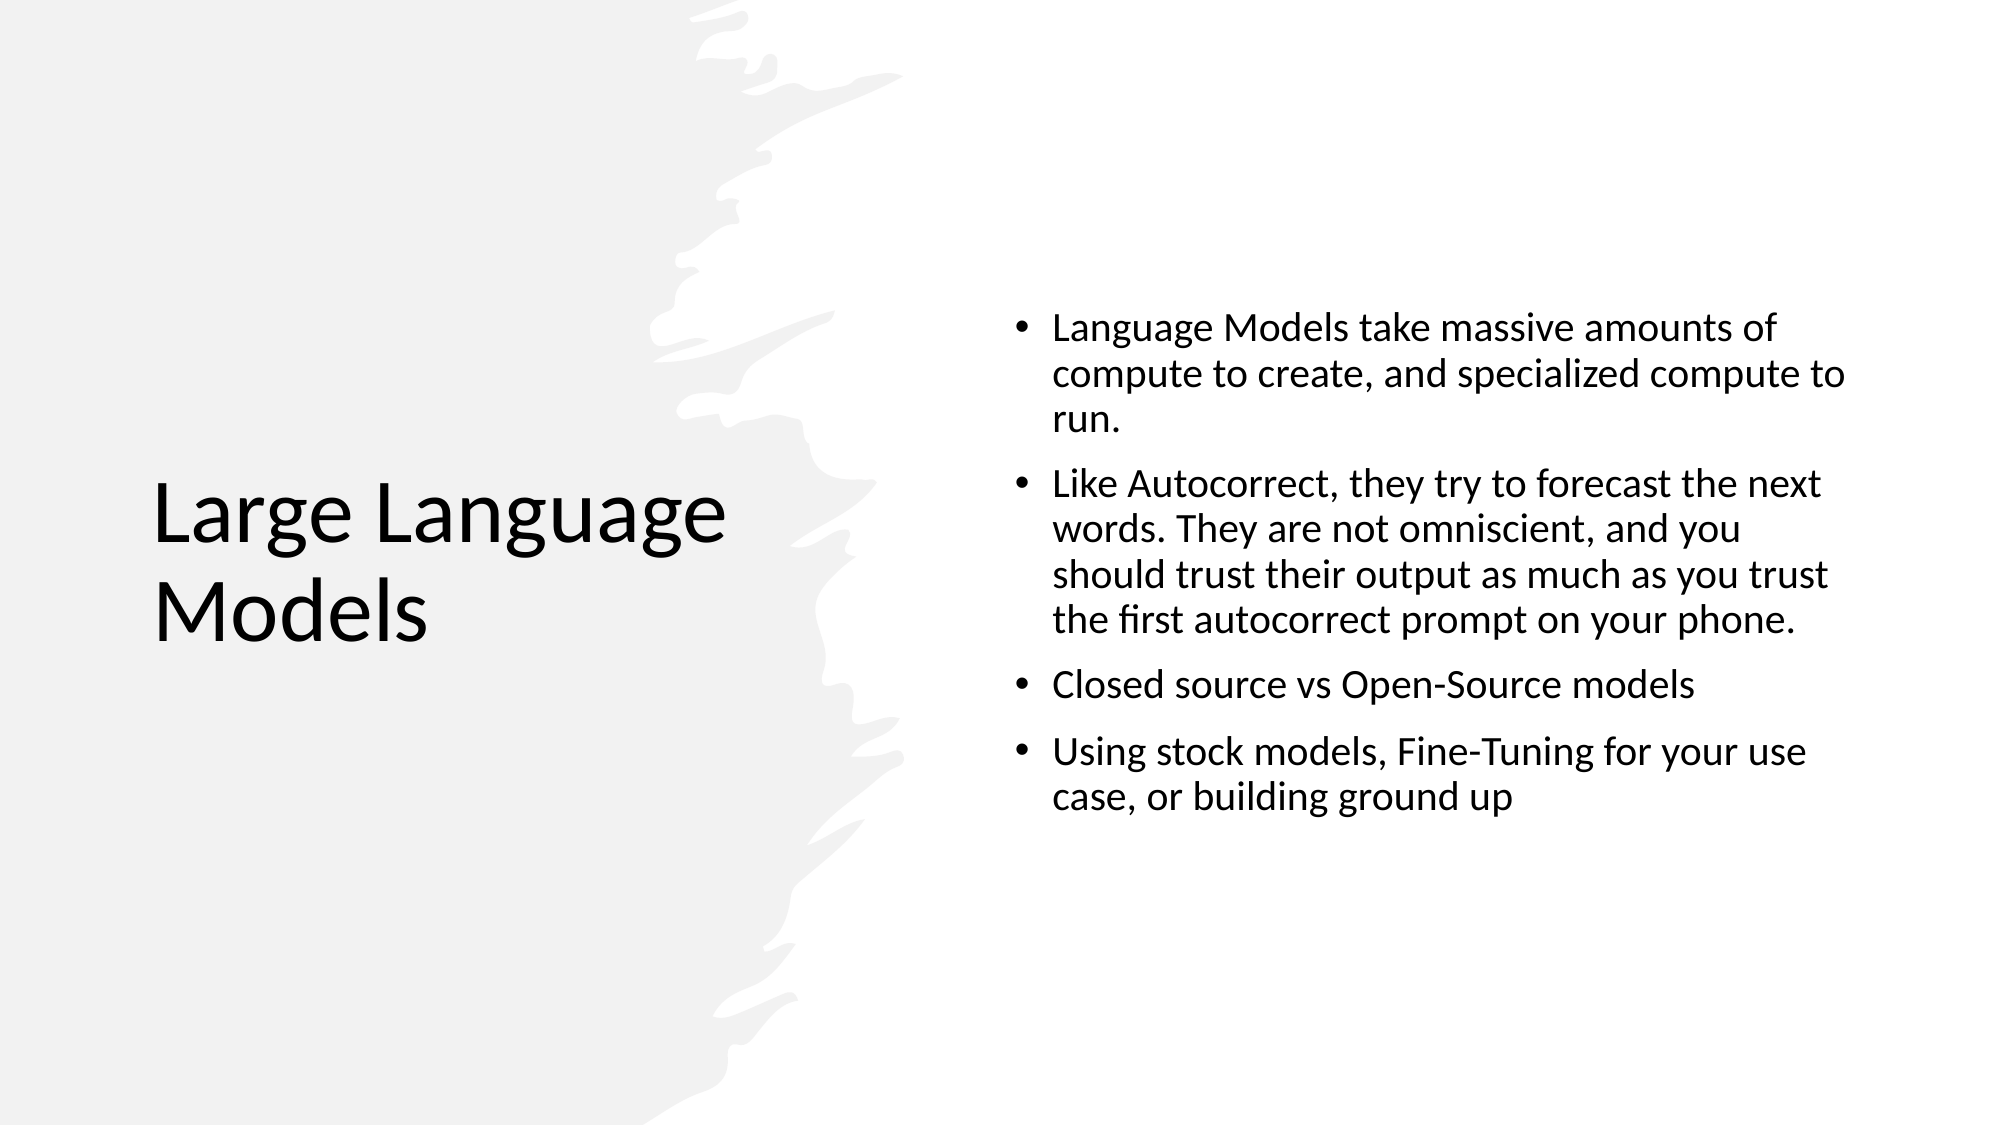

# Large Language Models
Language Models take massive amounts of compute to create, and specialized compute to run.
Like Autocorrect, they try to forecast the next words. They are not omniscient, and you should trust their output as much as you trust the first autocorrect prompt on your phone.
Closed source vs Open-Source models
Using stock models, Fine-Tuning for your use case, or building ground up